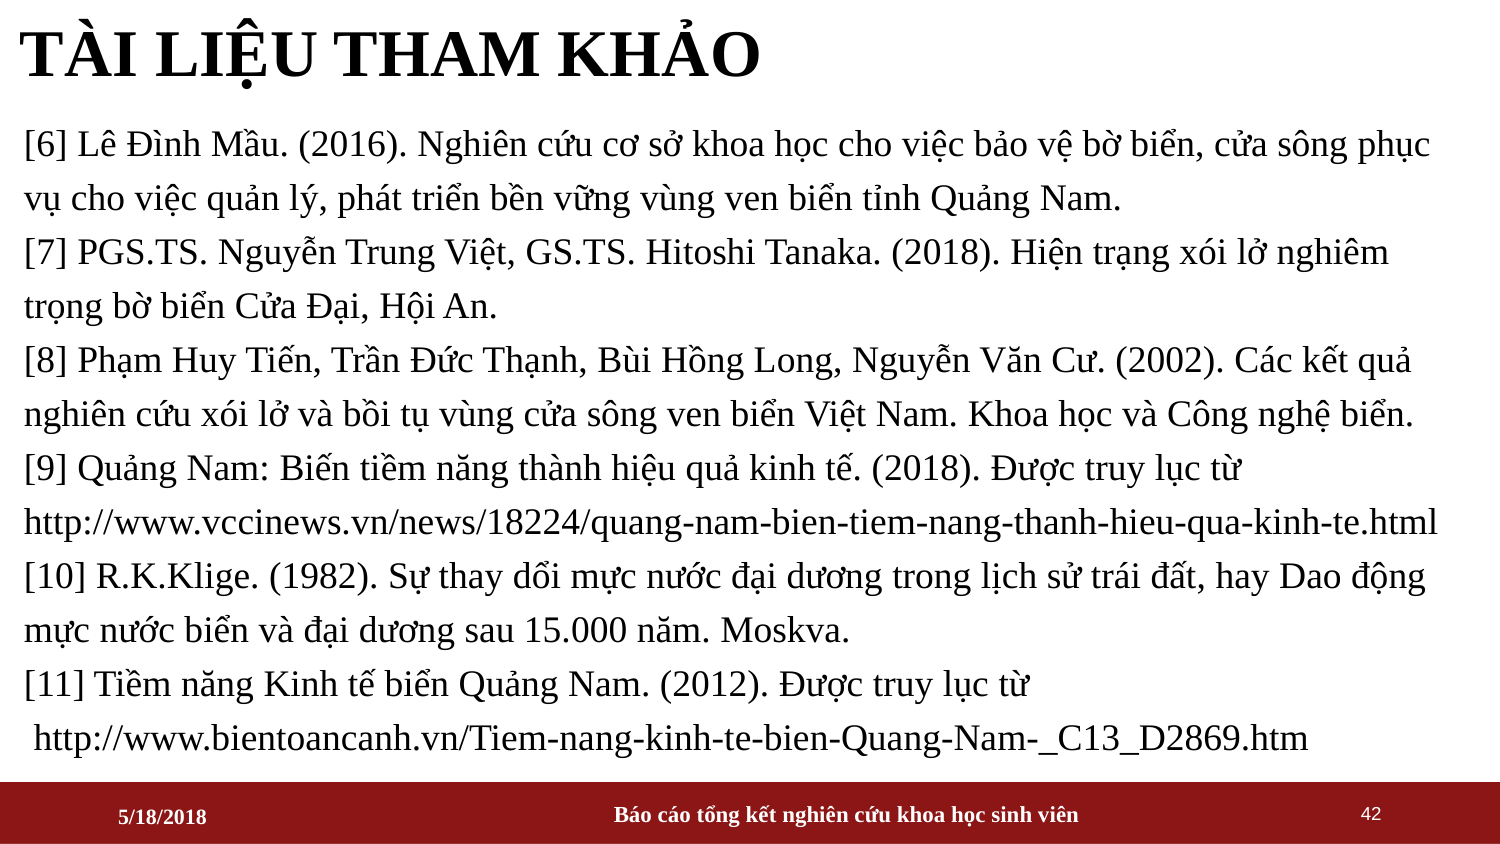

TÀI LIỆU THAM KHẢO
[6] Lê Đình Mầu. (2016). Nghiên cứu cơ sở khoa học cho việc bảo vệ bờ biển, cửa sông phục vụ cho việc quản lý, phát triển bền vững vùng ven biển tỉnh Quảng Nam.
[7] PGS.TS. Nguyễn Trung Việt, GS.TS. Hitoshi Tanaka. (2018). Hiện trạng xói lở nghiêm trọng bờ biển Cửa Đại, Hội An.
[8] Phạm Huy Tiến, Trần Đức Thạnh, Bùi Hồng Long, Nguyễn Văn Cư. (2002). Các kết quả nghiên cứu xói lở và bồi tụ vùng cửa sông ven biển Việt Nam. Khoa học và Công nghệ biển.
[9] Quảng Nam: Biến tiềm năng thành hiệu quả kinh tế. (2018). Được truy lục từ
http://www.vccinews.vn/news/18224/quang-nam-bien-tiem-nang-thanh-hieu-qua-kinh-te.html
[10] R.K.Klige. (1982). Sự thay dổi mực nước đại dương trong lịch sử trái đất, hay Dao động mực nước biển và đại dương sau 15.000 năm. Moskva.
[11] Tiềm năng Kinh tế biển Quảng Nam. (2012). Được truy lục từ
 http://www.bientoancanh.vn/Tiem-nang-kinh-te-bien-Quang-Nam-_C13_D2869.htm
42
Báo cáo tổng kết nghiên cứu khoa học sinh viên
5/18/2018